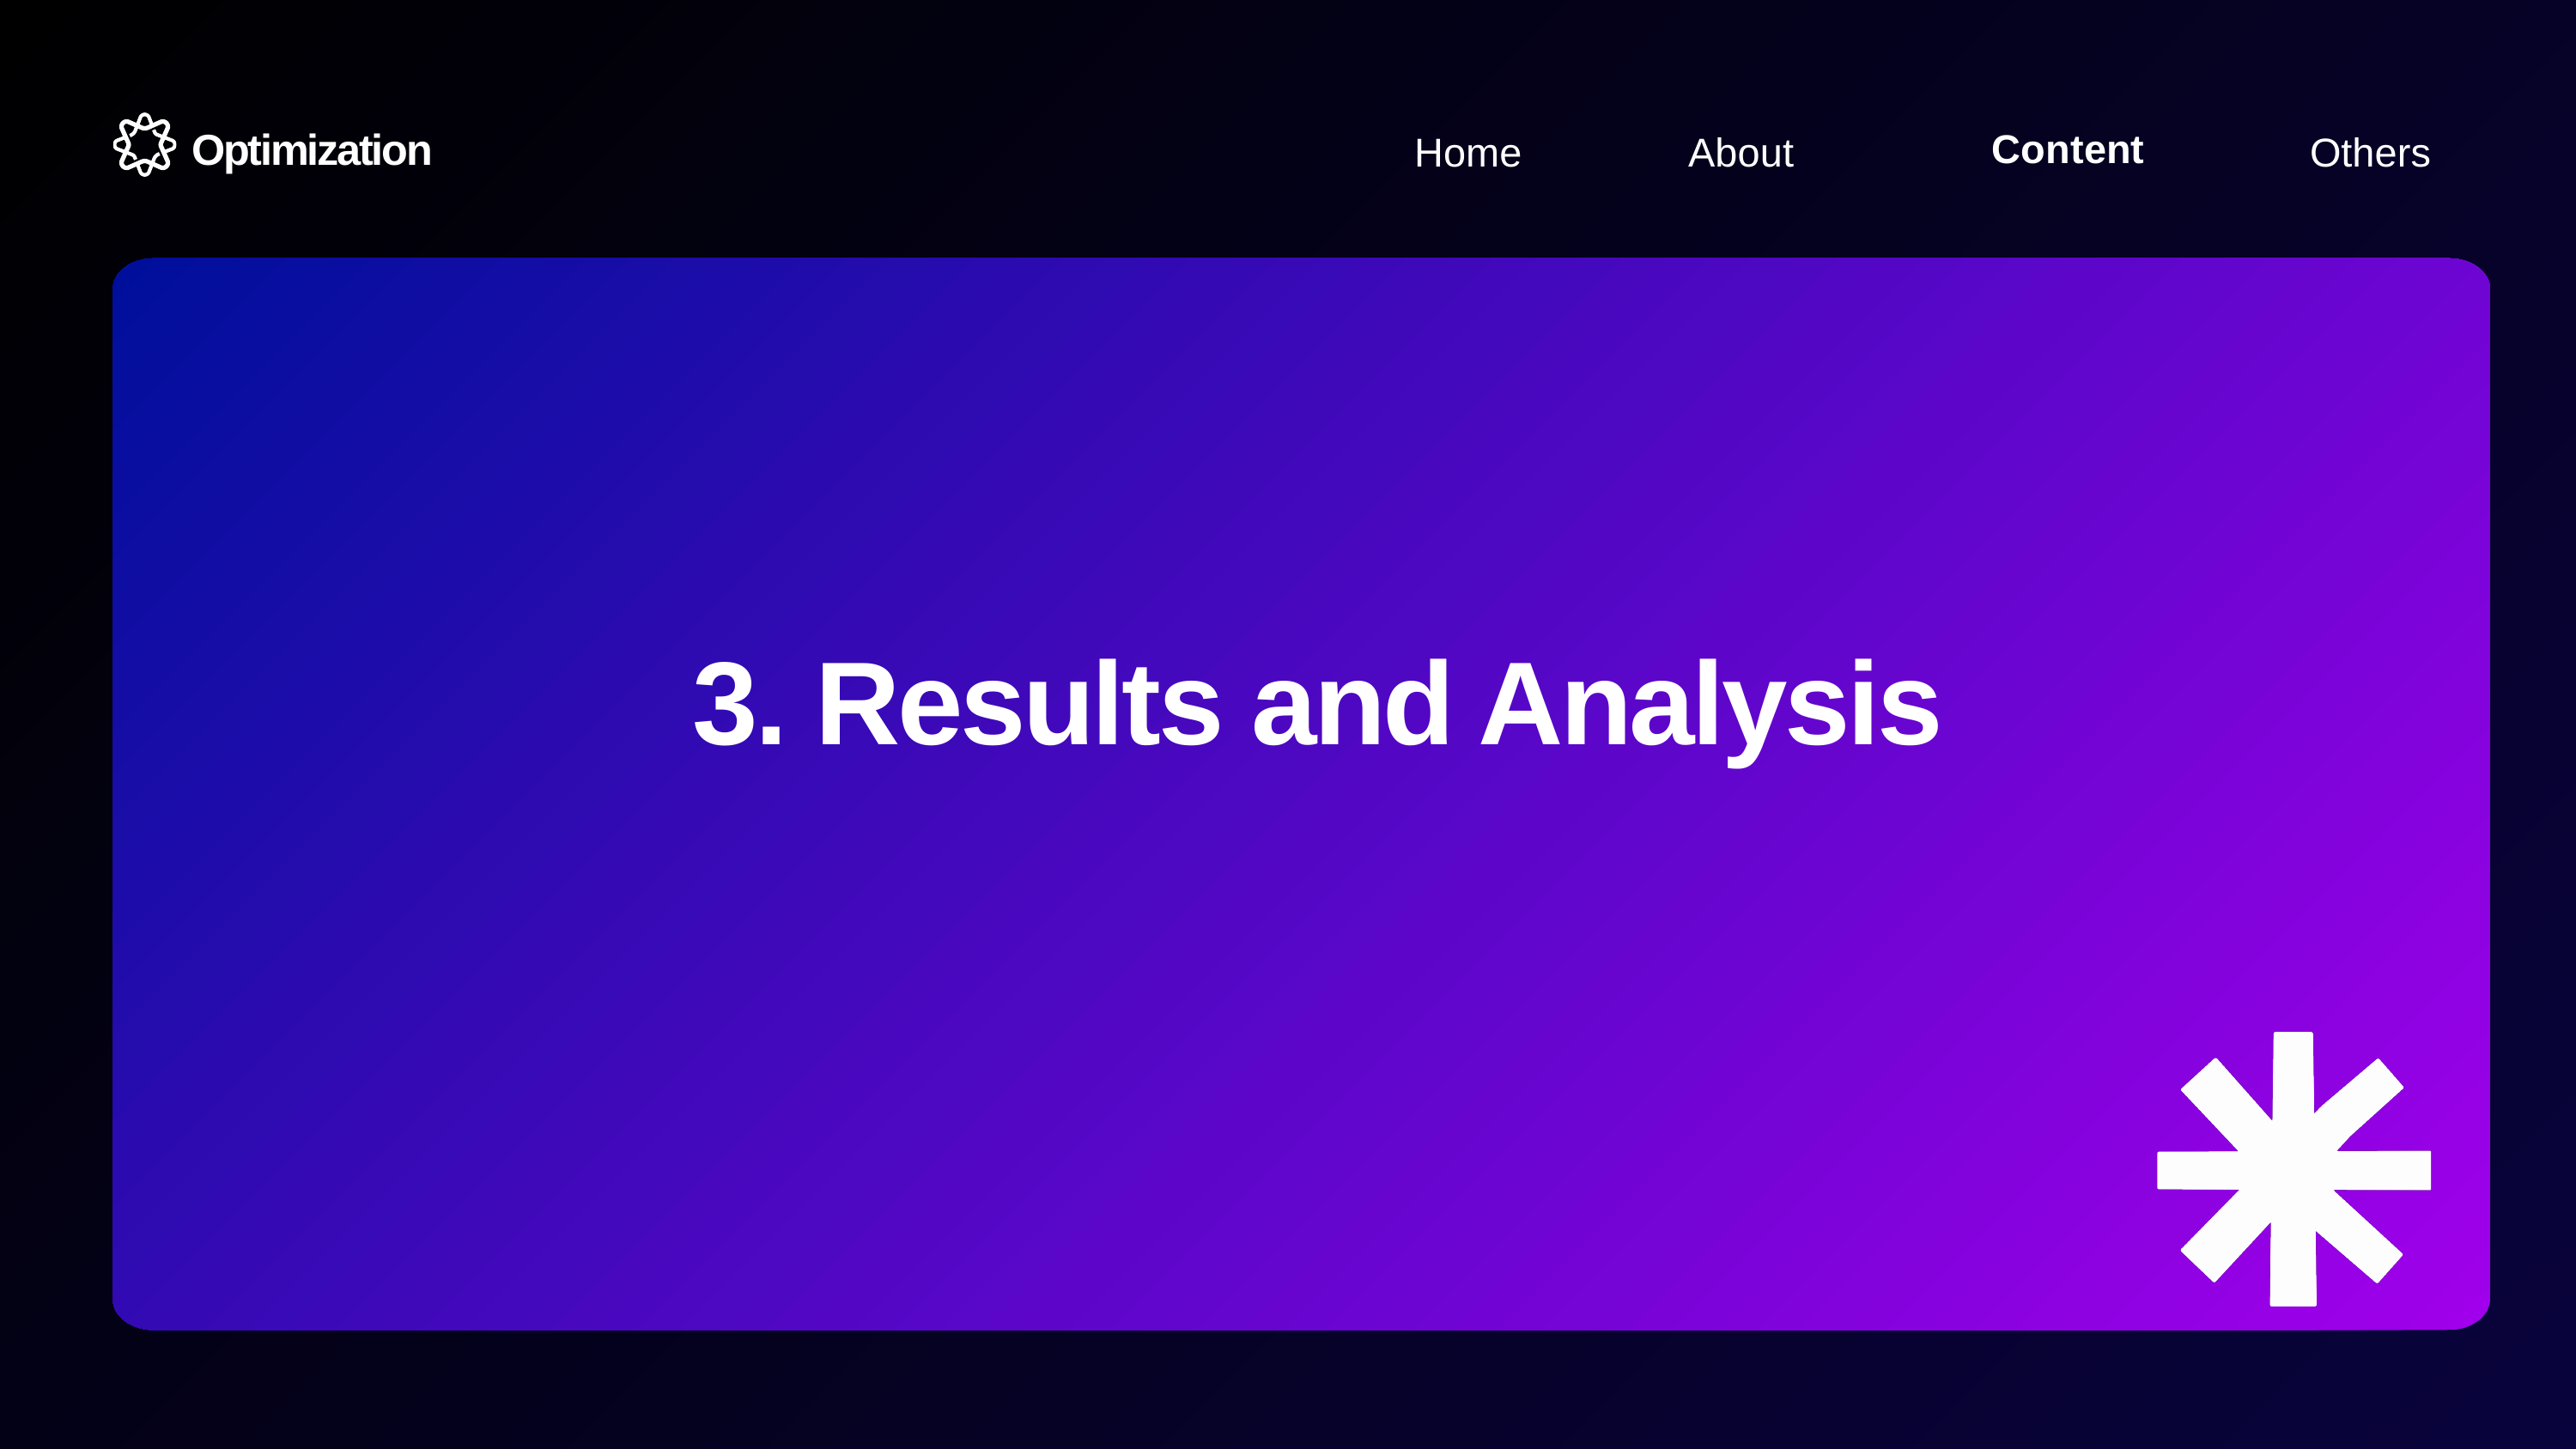

Optimization
Content
Home
Others
About

 3. Results and Analysis